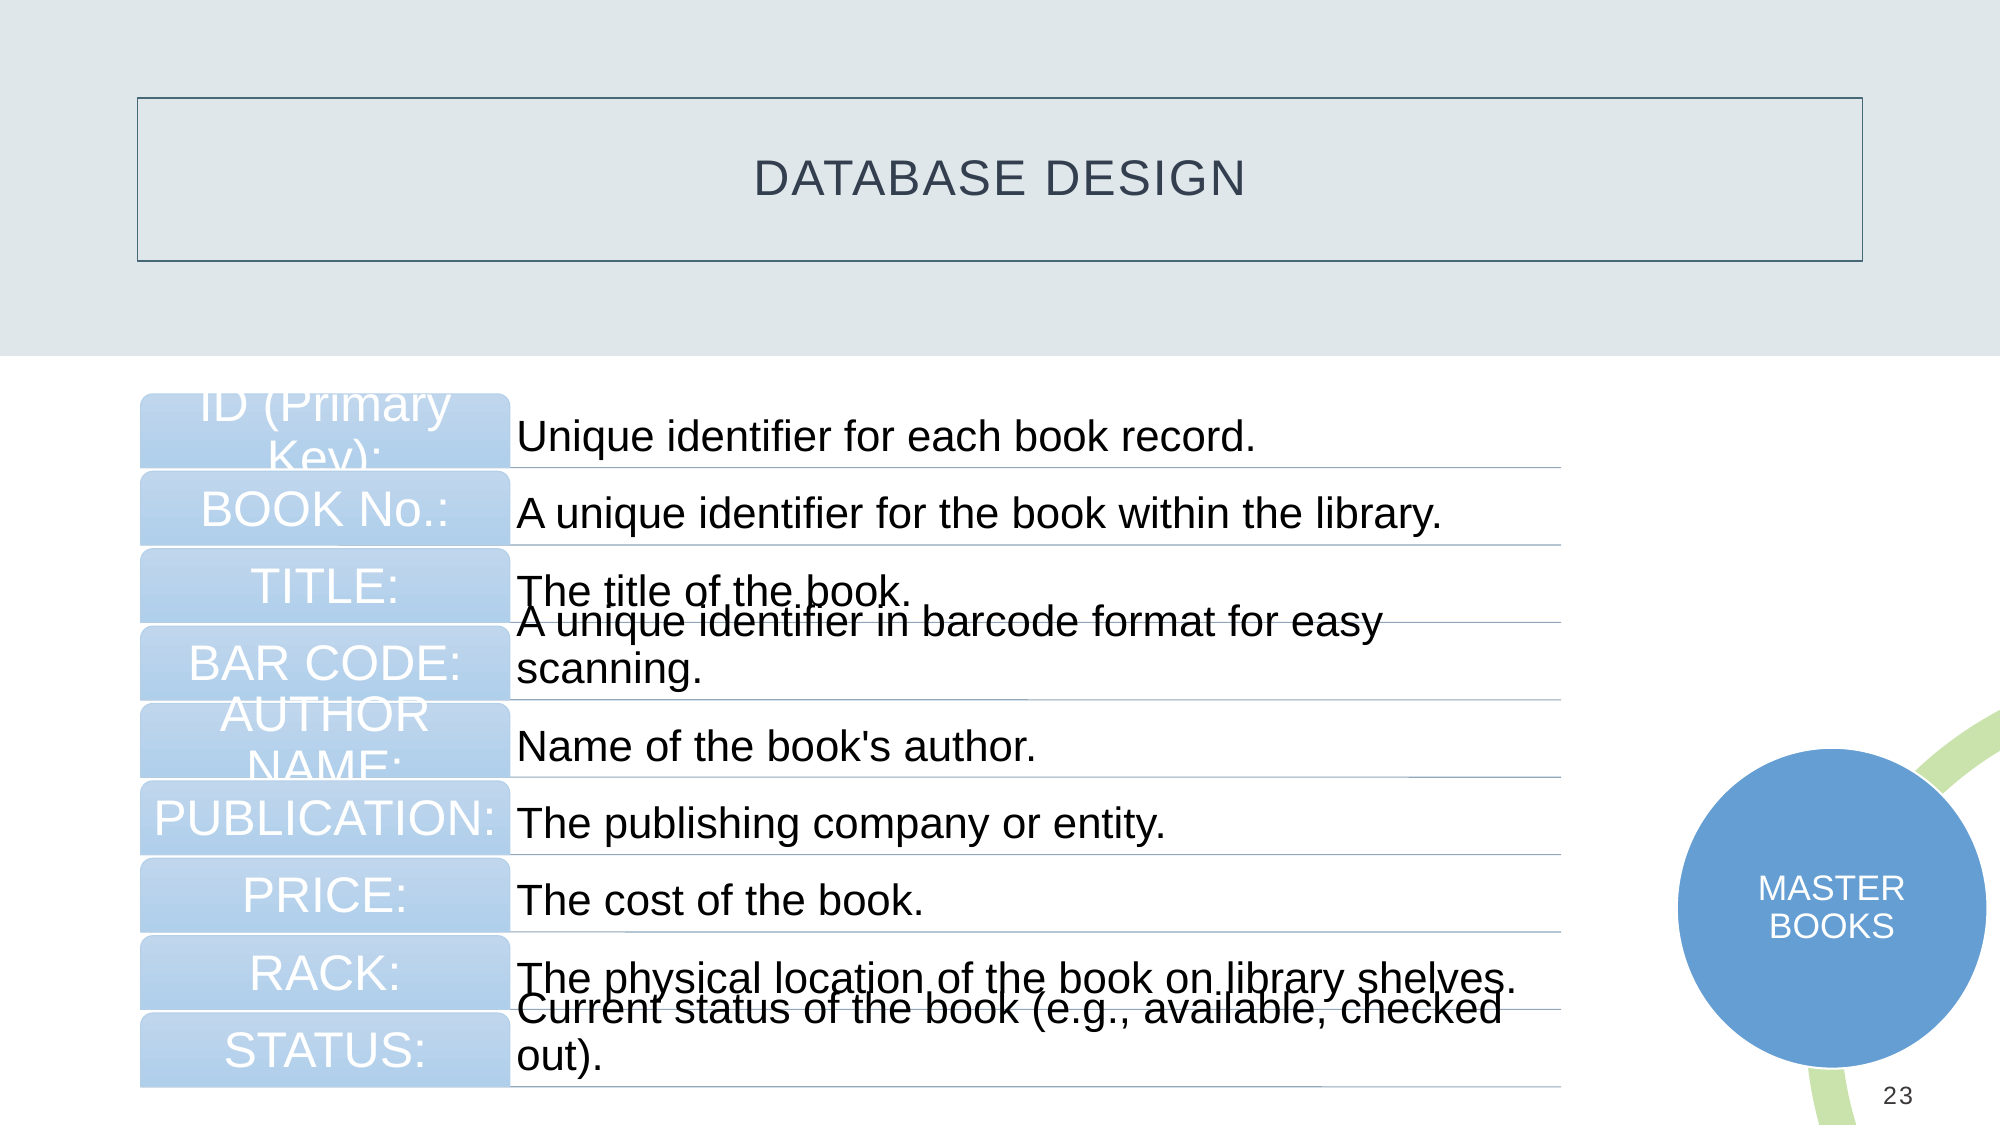

# DATABASE DESIGN
Unique identifier for each book record.
ID (Primary Key):
A unique identifier for the book within the library.
BOOK No.:
The title of the book.
TITLE:
A unique identifier in barcode format for easy scanning.
BAR CODE:
Name of the book's author.
AUTHOR NAME:
The publishing company or entity.
PUBLICATION:
The cost of the book.
PRICE:
The physical location of the book on library shelves.
RACK:
Current status of the book (e.g., available, checked out).
STATUS:
ID(PRIMARY KEY)
BOOK No.
TITLE
BAR CODE
AUTHOR NAME
PUBLICATION
PRICE
RACK
STATUS
DB
REQUEST LIST
FACULTY
STUDENTS
BORROW BOOKS
MASTER BOOKS
BID(PRIMARY KEY)
STUDENT/STAFF ID
BOOK ID
BARROW DATE
RETURN DATE
RETURNED DATE
IS RETURNED
STATUS
23